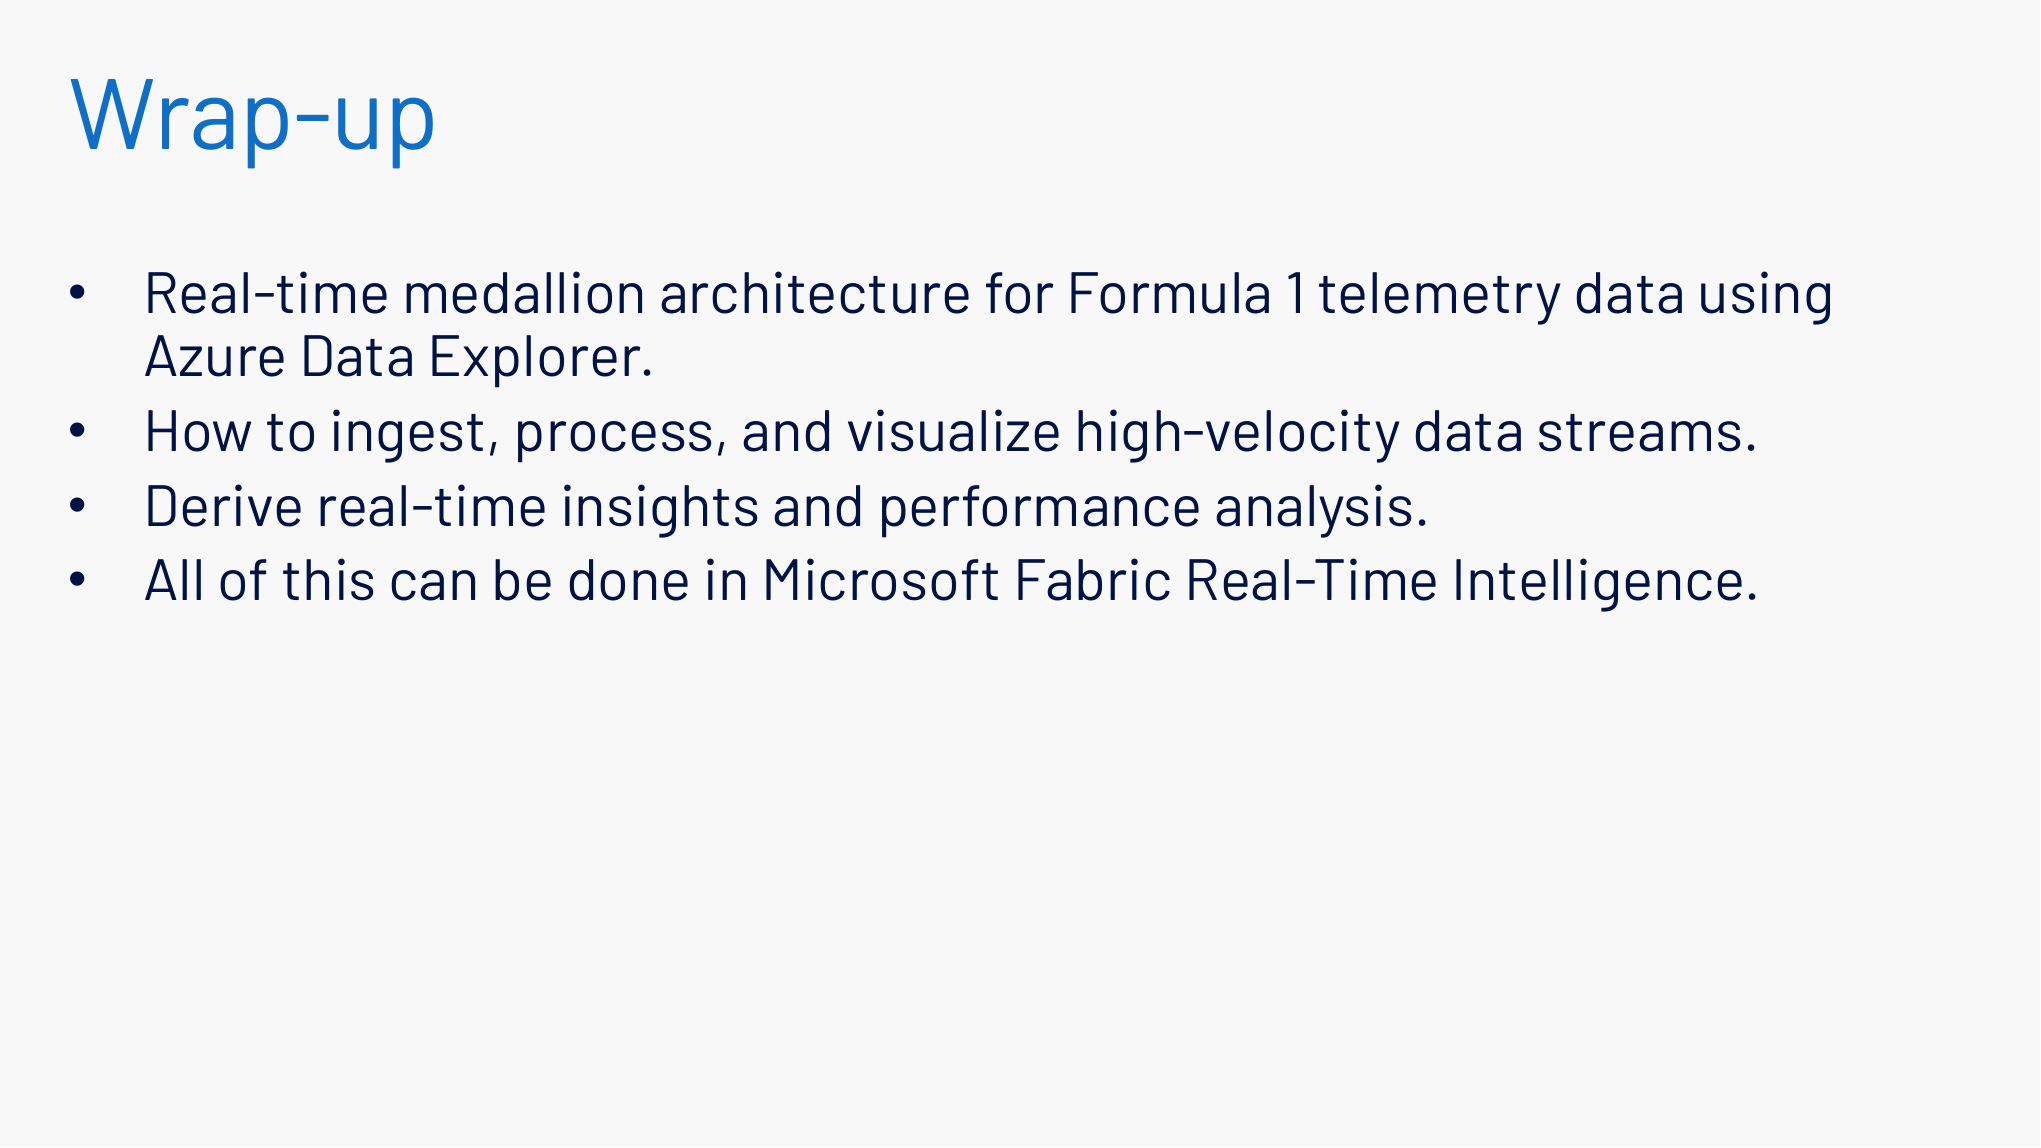

# Wrap-up
Real-time medallion architecture for Formula 1 telemetry data using Azure Data Explorer.
How to ingest, process, and visualize high-velocity data streams.
Derive real-time insights and performance analysis.
All of this can be done in Microsoft Fabric Real-Time Intelligence.